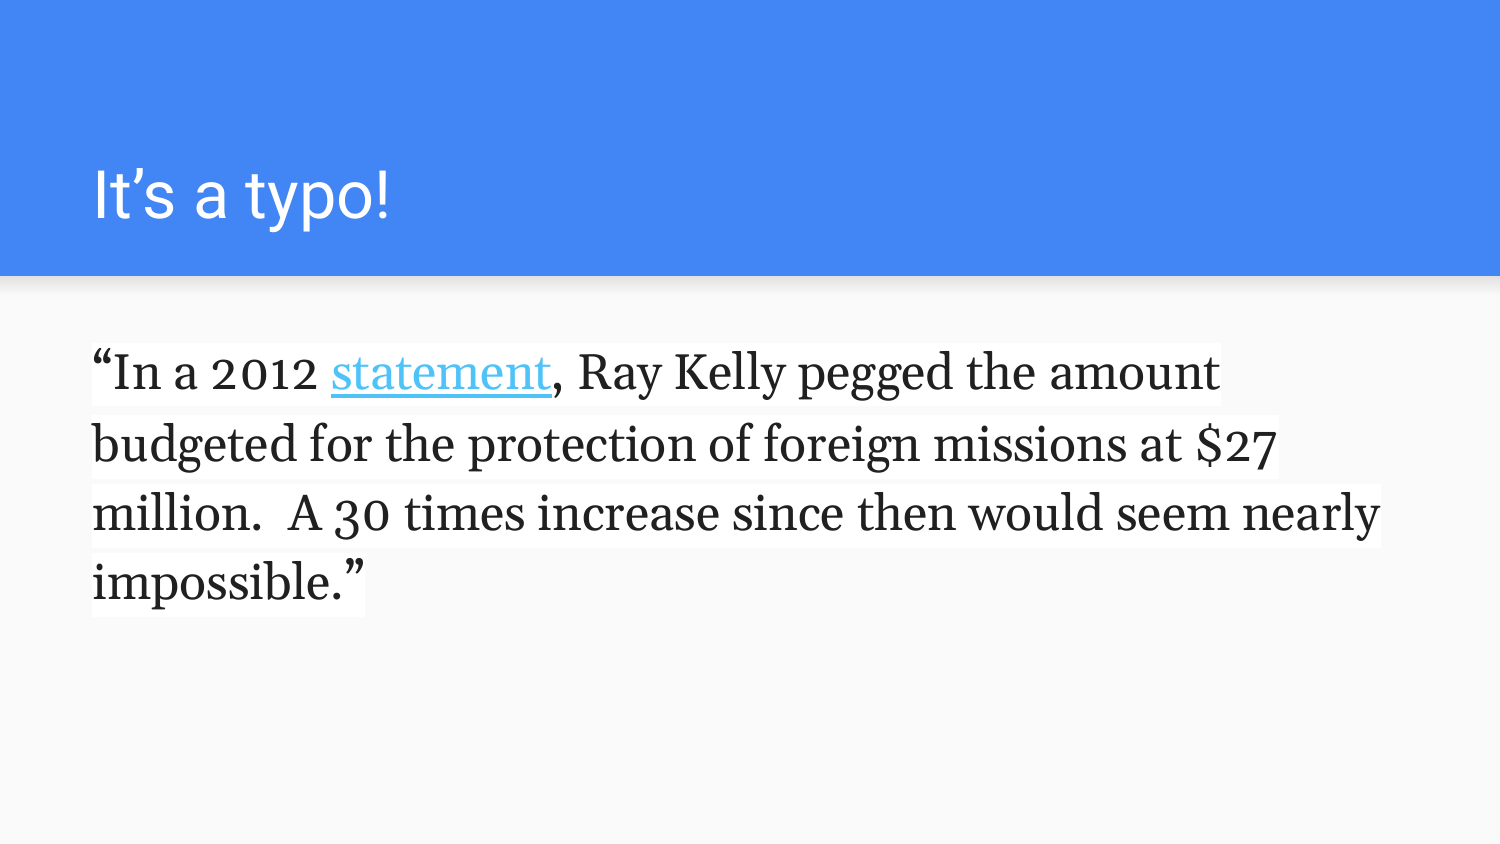

# It’s a typo!
“In a 2012 statement, Ray Kelly pegged the amount budgeted for the protection of foreign missions at $27 million.  A 30 times increase since then would seem nearly impossible.”